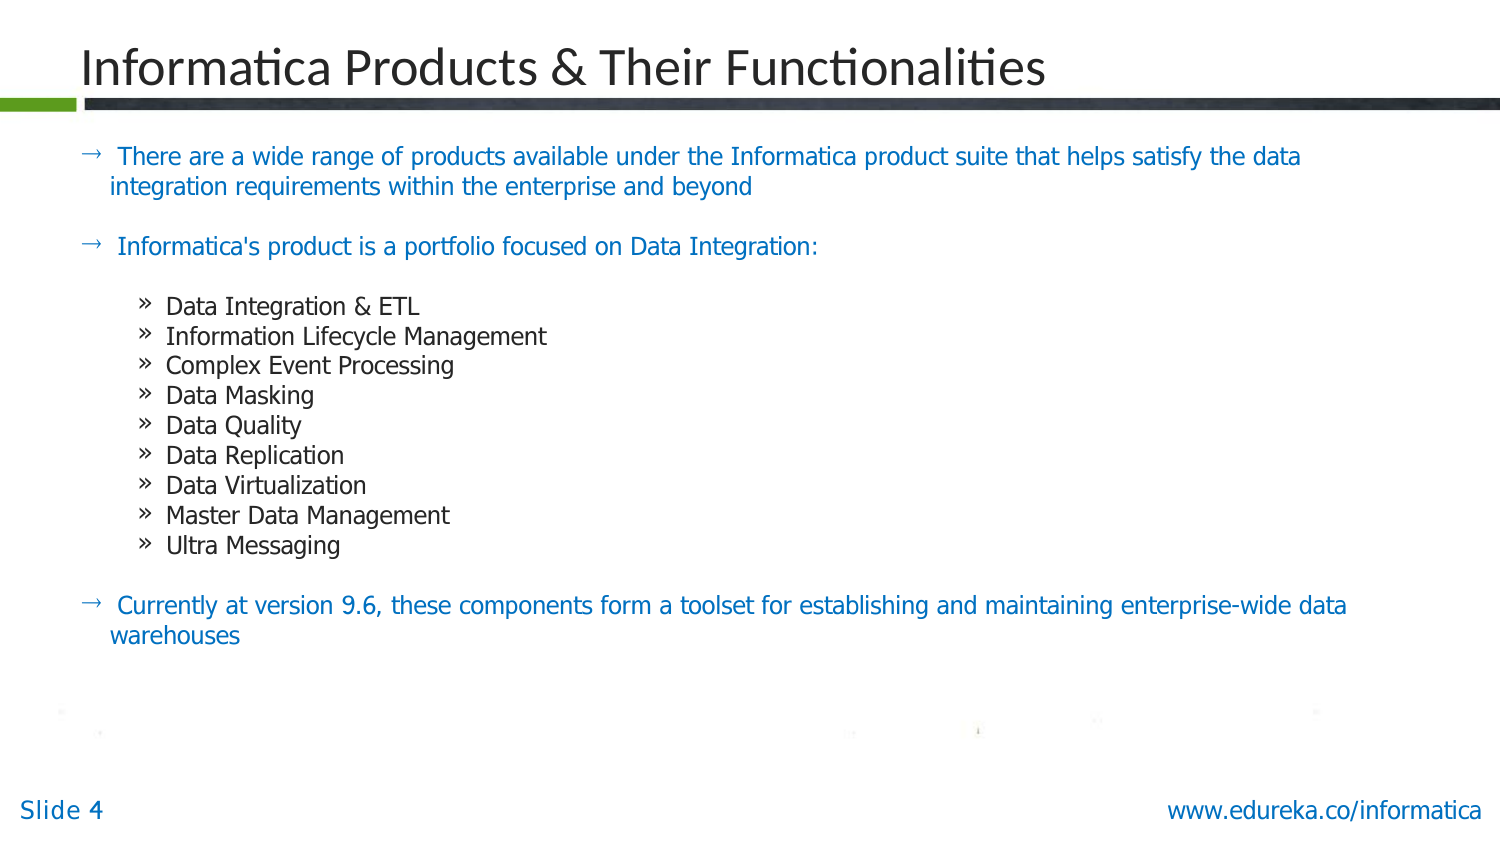

Informatica Products & Their Functionalities
 There are a wide range of products available under the Informatica product suite that helps satisfy the data integration requirements within the enterprise and beyond

 Informatica's product is a portfolio focused on Data Integration:

Data Integration & ETL
Information Lifecycle Management
Complex Event Processing
Data Masking
Data Quality
Data Replication
Data Virtualization
Master Data Management
Ultra Messaging

 Currently at version 9.6, these components form a toolset for establishing and maintaining enterprise-wide data warehouses